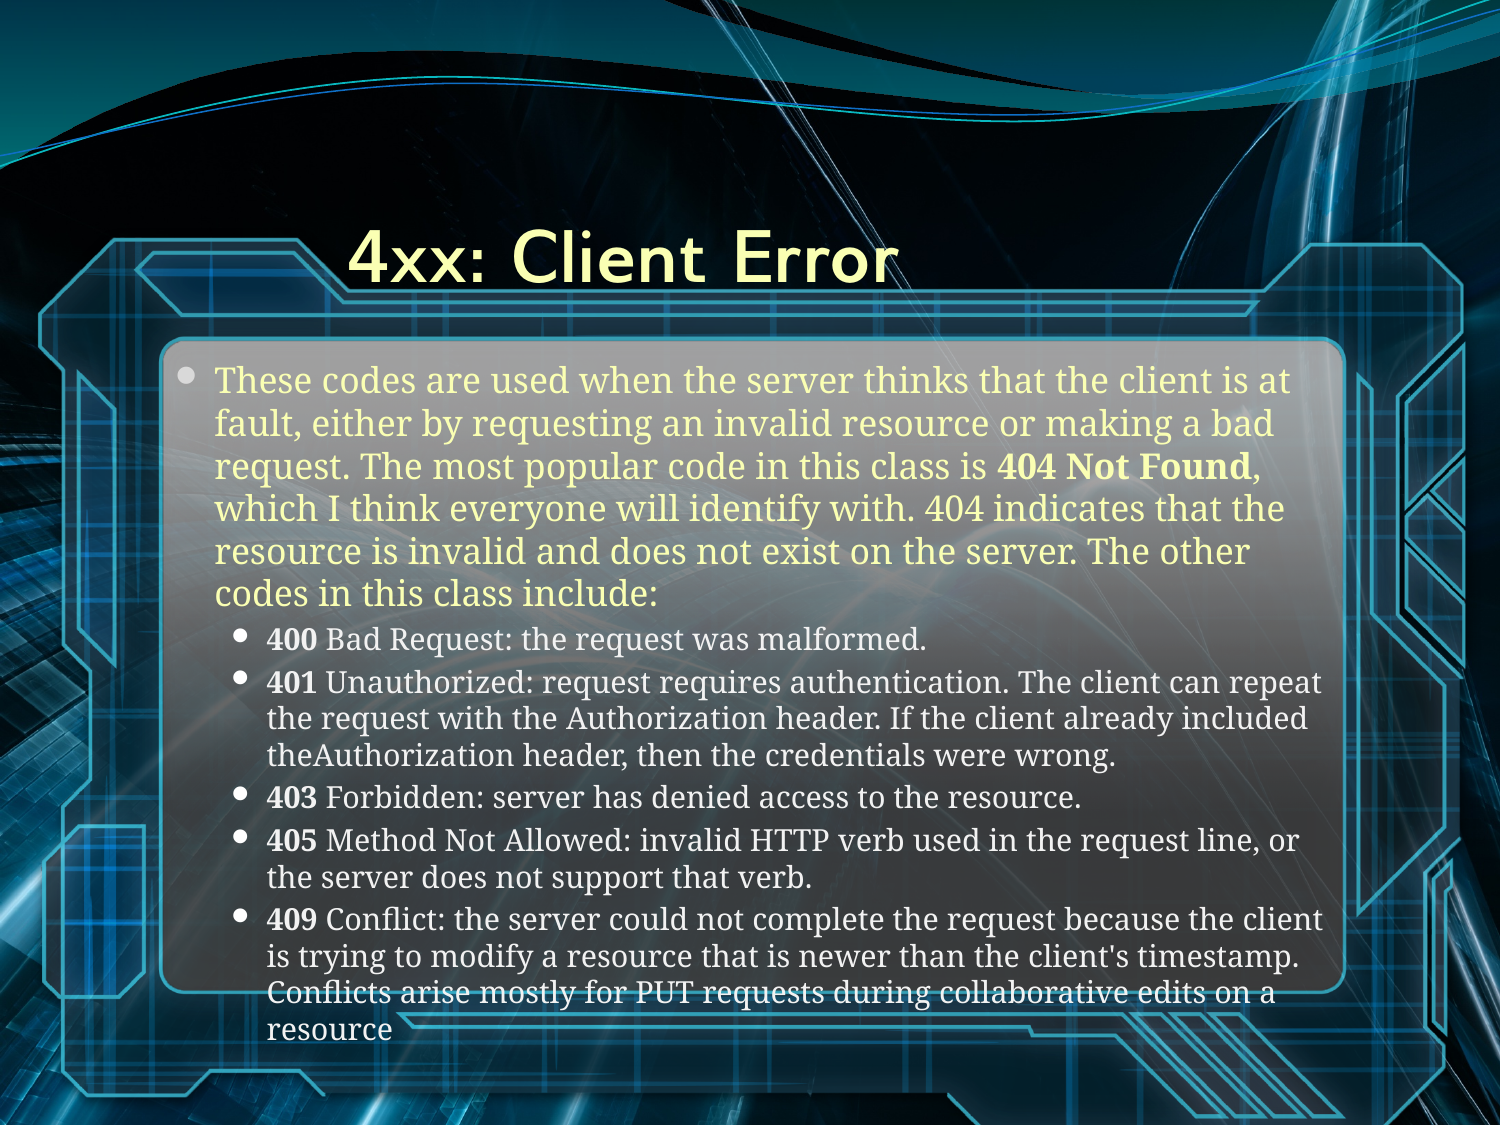

# 4xx: Client Error
These codes are used when the server thinks that the client is at fault, either by requesting an invalid resource or making a bad request. The most popular code in this class is 404 Not Found, which I think everyone will identify with. 404 indicates that the resource is invalid and does not exist on the server. The other codes in this class include:
400 Bad Request: the request was malformed.
401 Unauthorized: request requires authentication. The client can repeat the request with the Authorization header. If the client already included theAuthorization header, then the credentials were wrong.
403 Forbidden: server has denied access to the resource.
405 Method Not Allowed: invalid HTTP verb used in the request line, or the server does not support that verb.
409 Conflict: the server could not complete the request because the client is trying to modify a resource that is newer than the client's timestamp. Conflicts arise mostly for PUT requests during collaborative edits on a resource